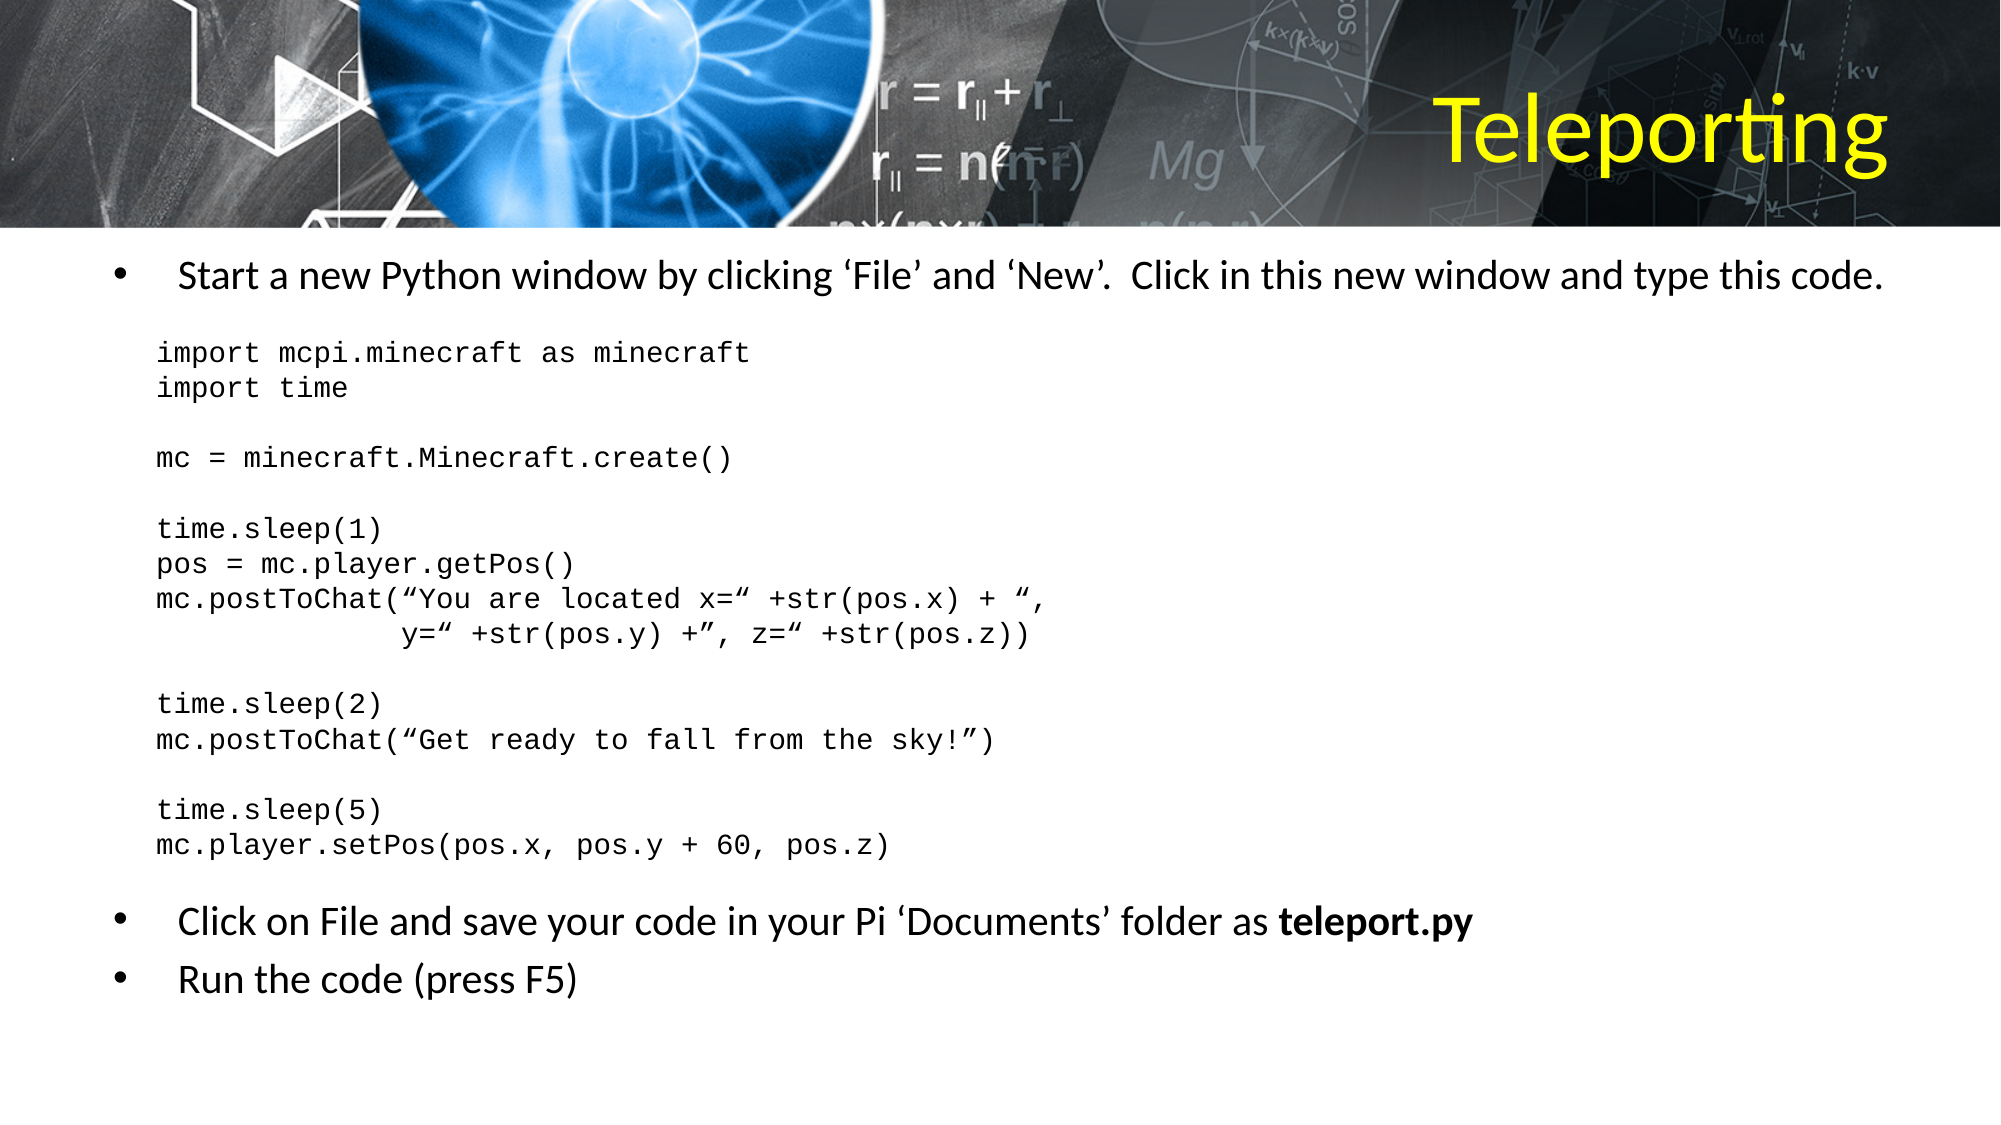

# Teleporting
Start a new Python window by clicking ‘File’ and ‘New’.  Click in this new window and type this code.

import mcpi.minecraft as minecraft
import time

mc = minecraft.Minecraft.create()

time.sleep(1)
pos = mc.player.getPos()
mc.postToChat(“You are located x=“ +str(pos.x) + “,
              y=“ +str(pos.y) +”, z=“ +str(pos.z))

time.sleep(2)
mc.postToChat(“Get ready to fall from the sky!”)

time.sleep(5)
mc.player.setPos(pos.x, pos.y + 60, pos.z)
Click on File and save your code in your Pi ‘Documents’ folder as teleport.py
Run the code (press F5)